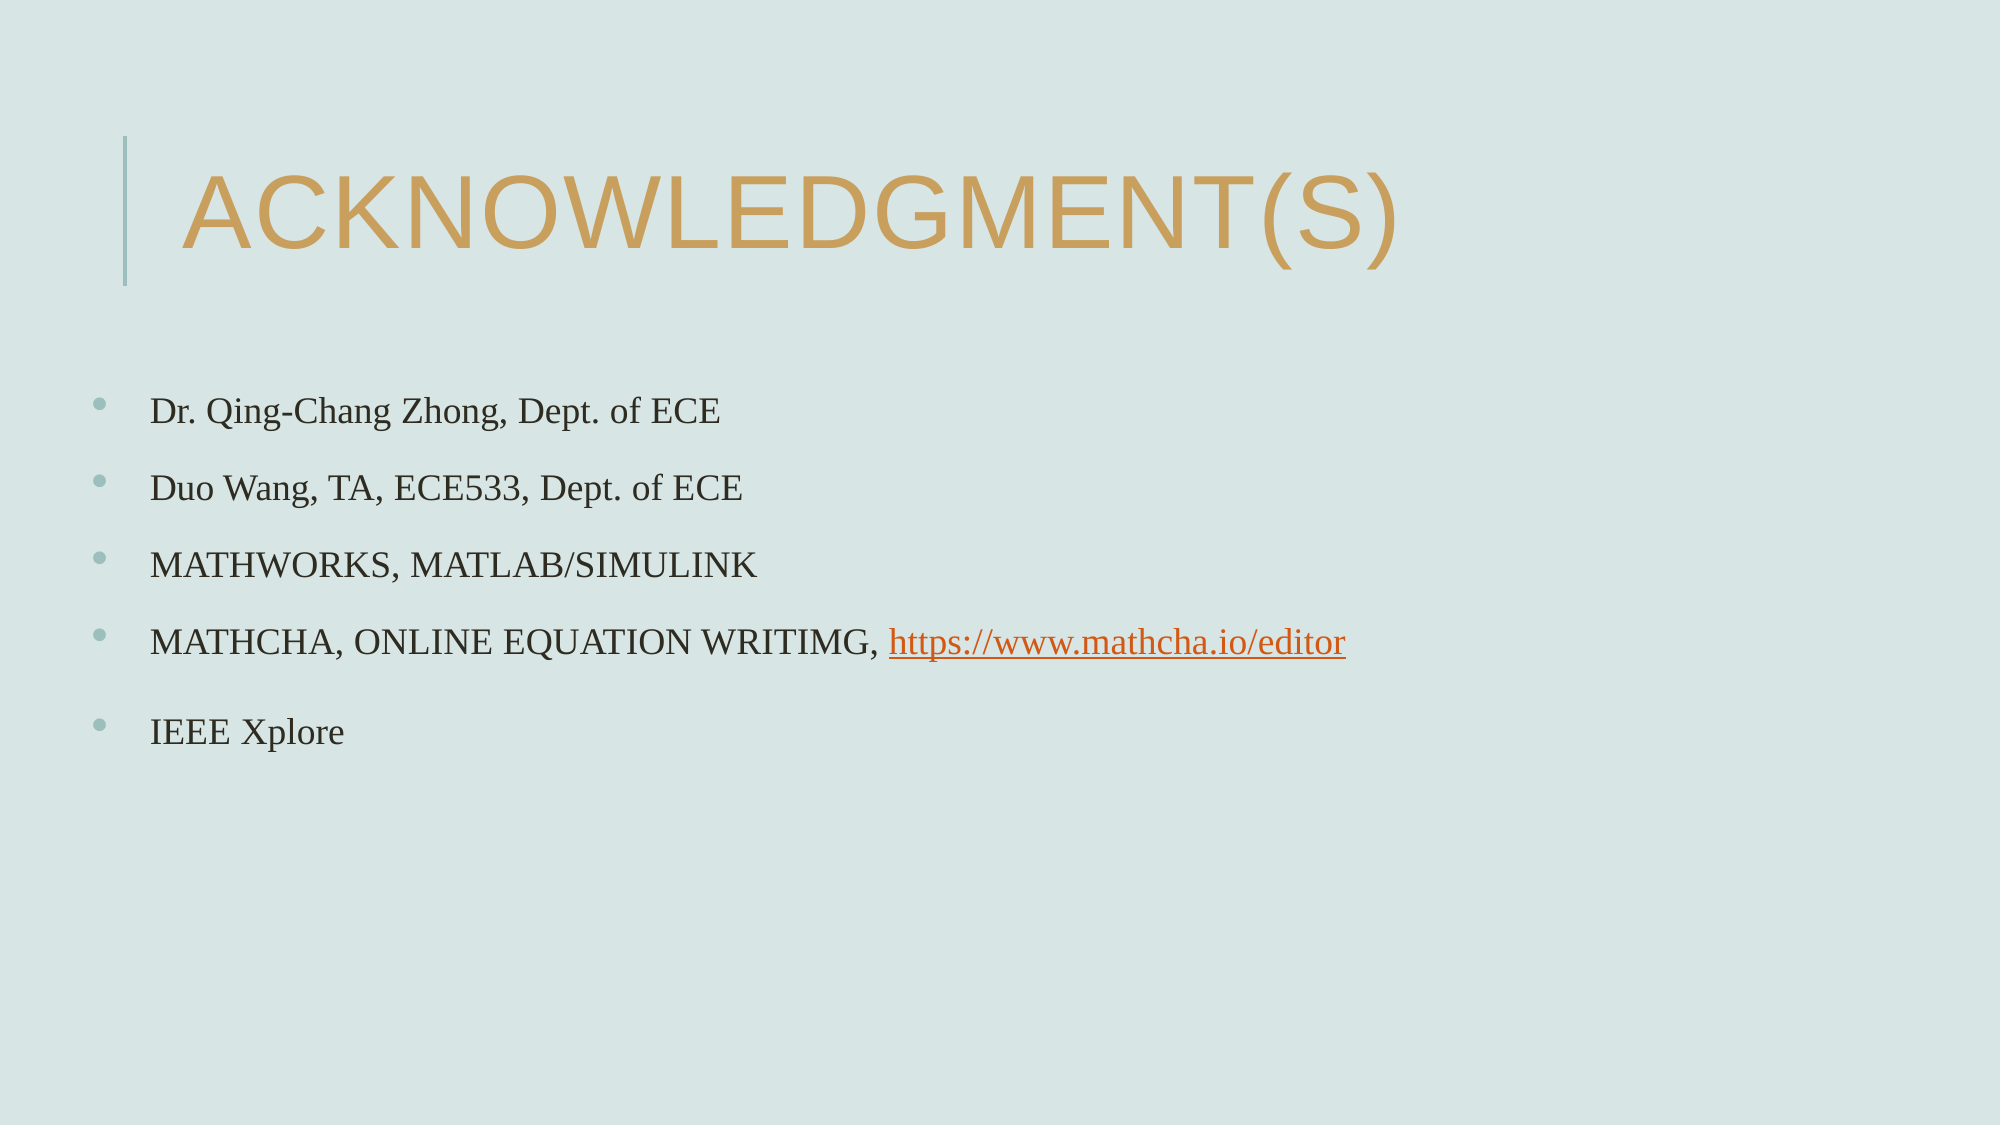

# ACKNOWLEDGMENT(S)
Dr. Qing-Chang Zhong, Dept. of ECE
Duo Wang, TA, ECE533, Dept. of ECE
MATHWORKS, MATLAB/SIMULINK
MATHCHA, ONLINE EQUATION WRITIMG, https://www.mathcha.io/editor
IEEE Xplore